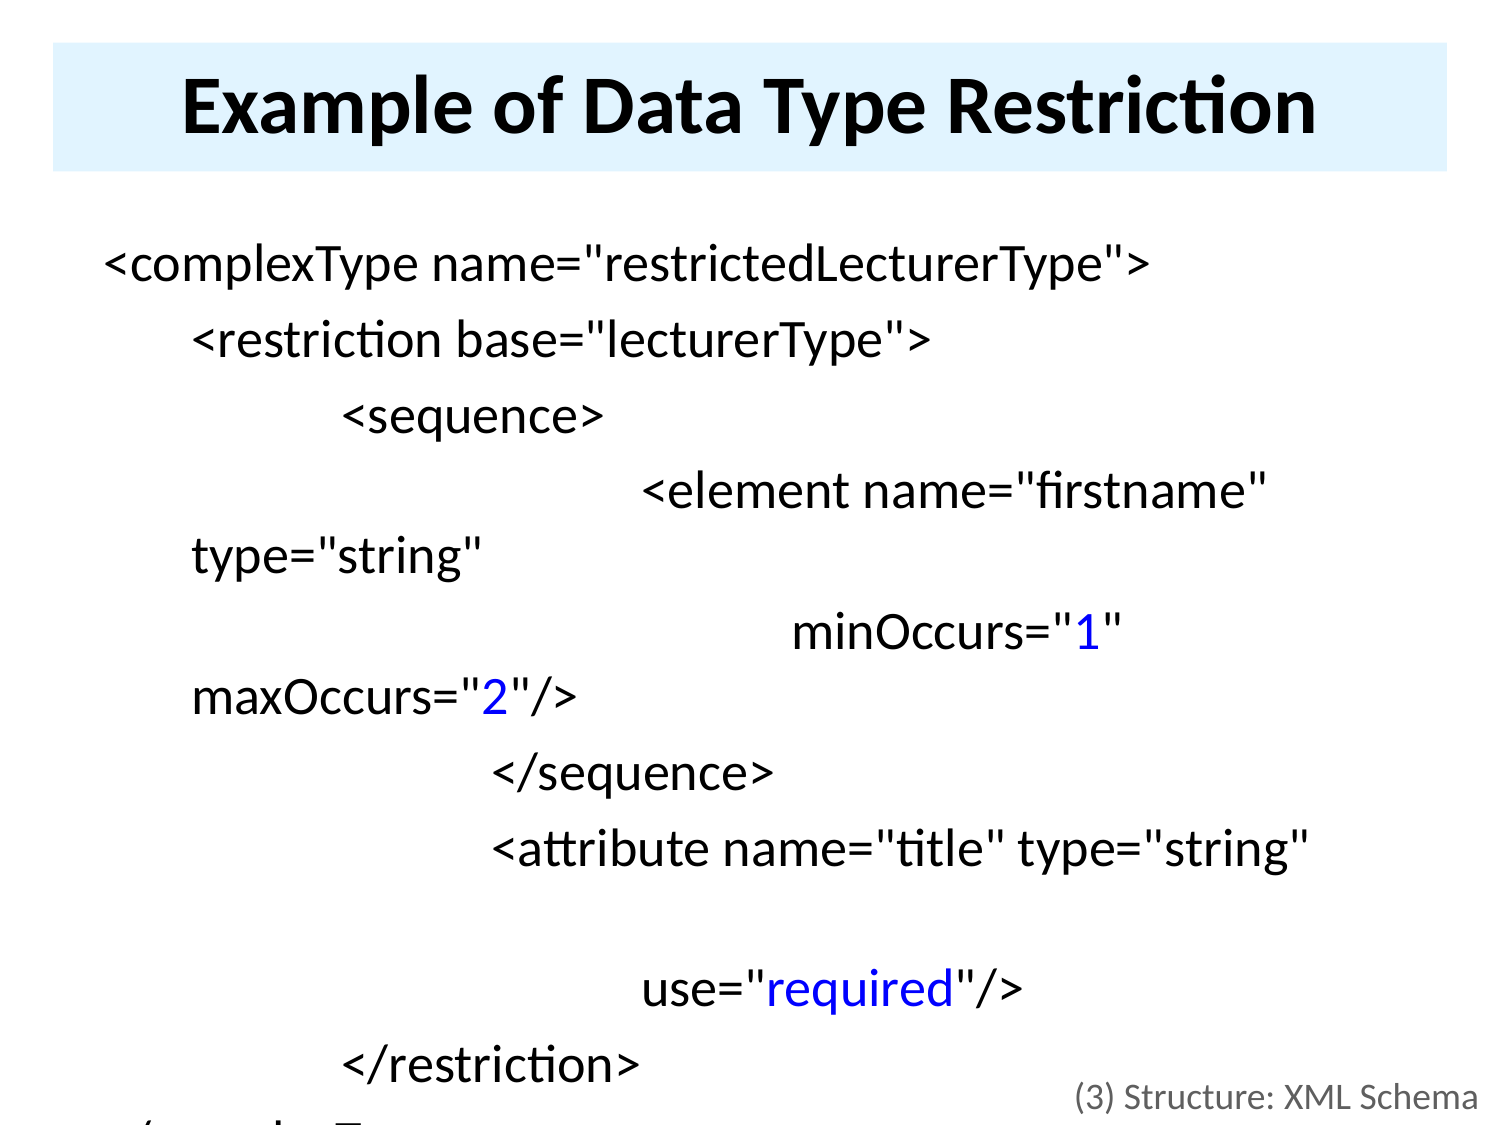

# Example of Data Type Restriction
<complexType name="restrictedLecturerType">
	<restriction base="lecturerType">
		<sequence>
				<element name="firstname" type="string"
					minOccurs="1" maxOccurs="2"/>
			</sequence>
			<attribute name="title" type="string"
				use="required"/>
		</restriction>
</complexType>
(3) Structure: XML Schema